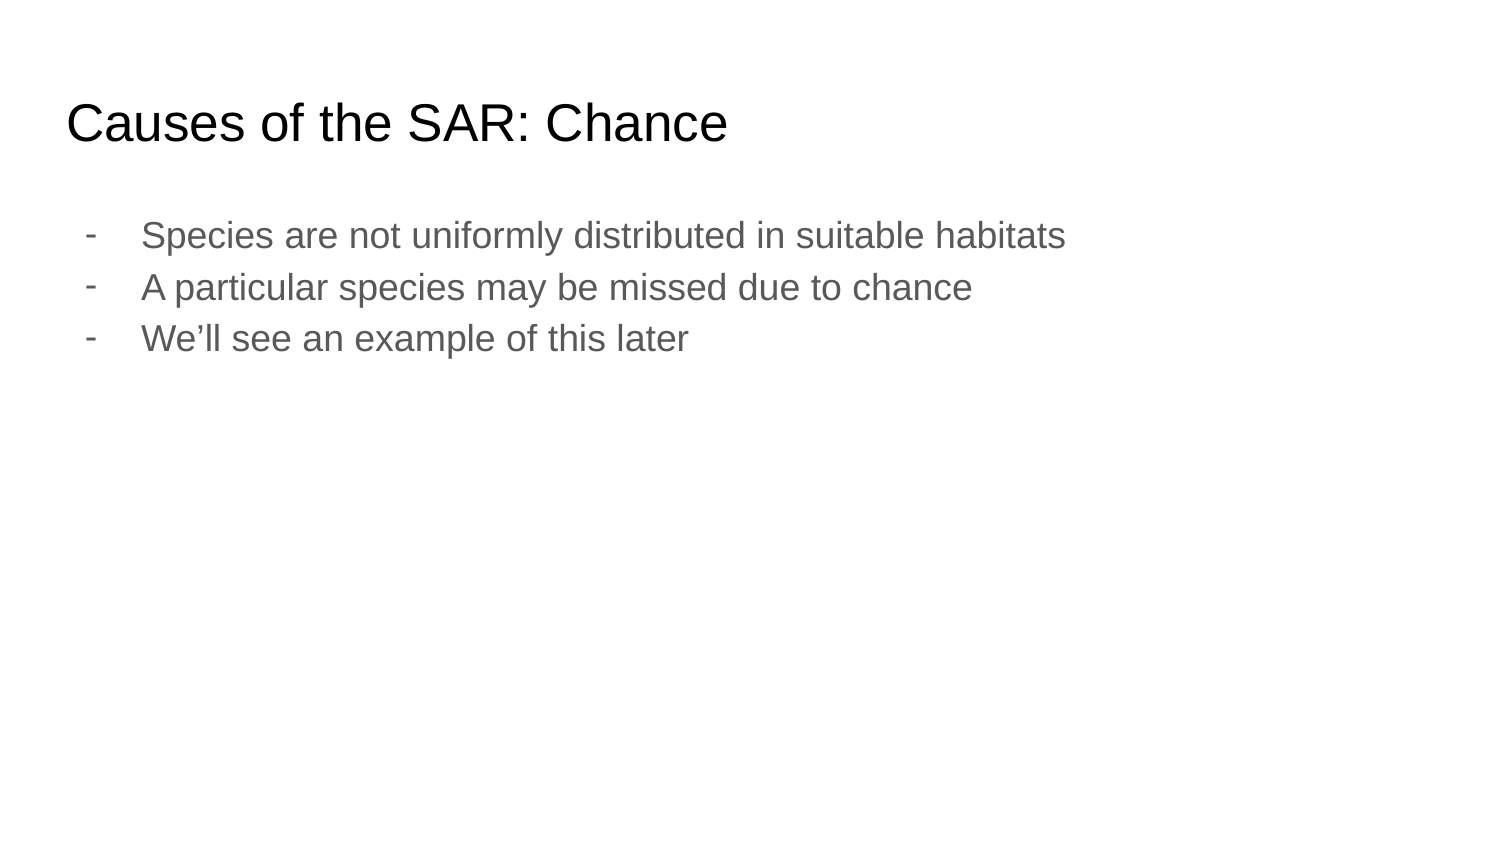

# Causes of the SAR: Chance
Species are not uniformly distributed in suitable habitats
A particular species may be missed due to chance
We’ll see an example of this later